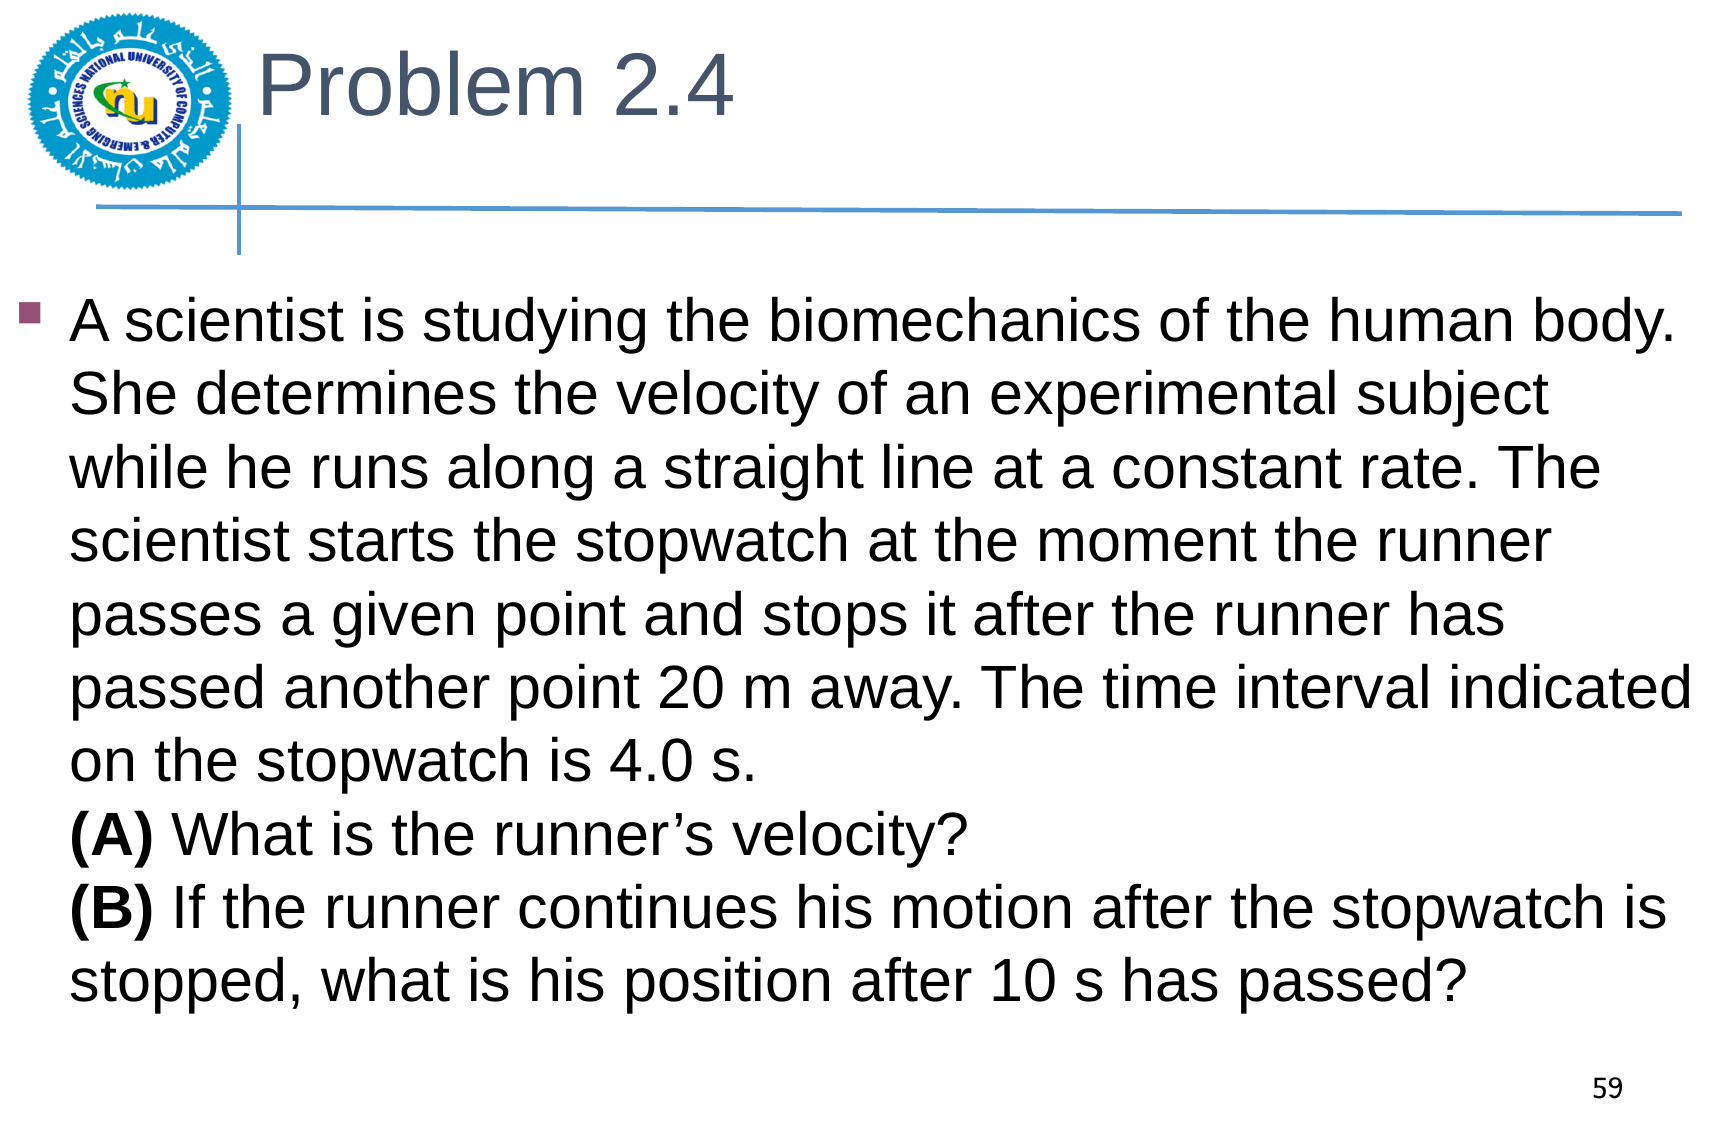

# Problem 2.4
A scientist is studying the biomechanics of the human body. She determines the velocity of an experimental subject
while he runs along a straight line at a constant rate. The scientist starts the stopwatch at the moment the runner
passes a given point and stops it after the runner has passed another point 20 m away. The time interval indicated on the stopwatch is 4.0 s.
(A) What is the runner’s velocity?
(B) If the runner continues his motion after the stopwatch is stopped, what is his position after 10 s has passed?
59